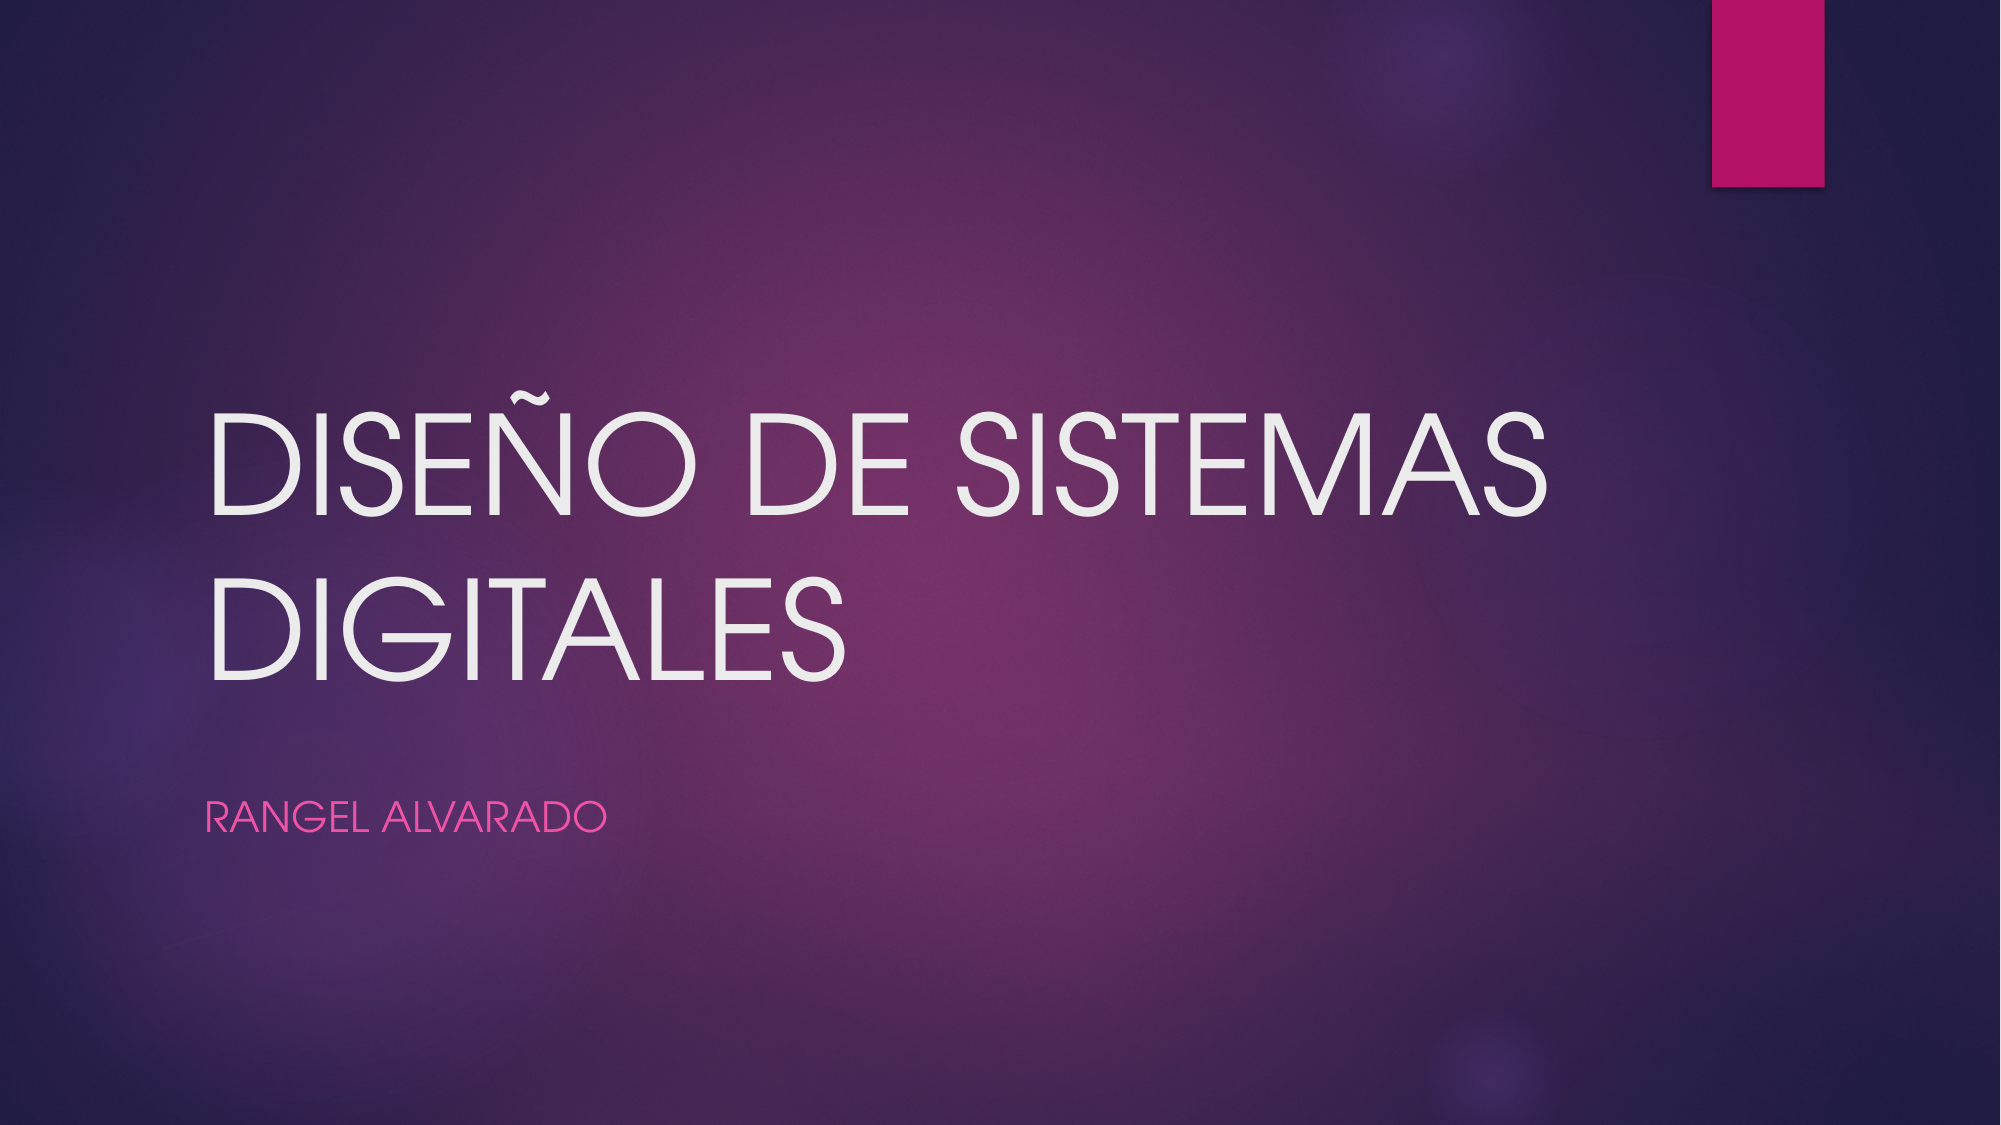

# DISEÑO DE SISTEMAS DIGITALES
RANGEL ALVARADO